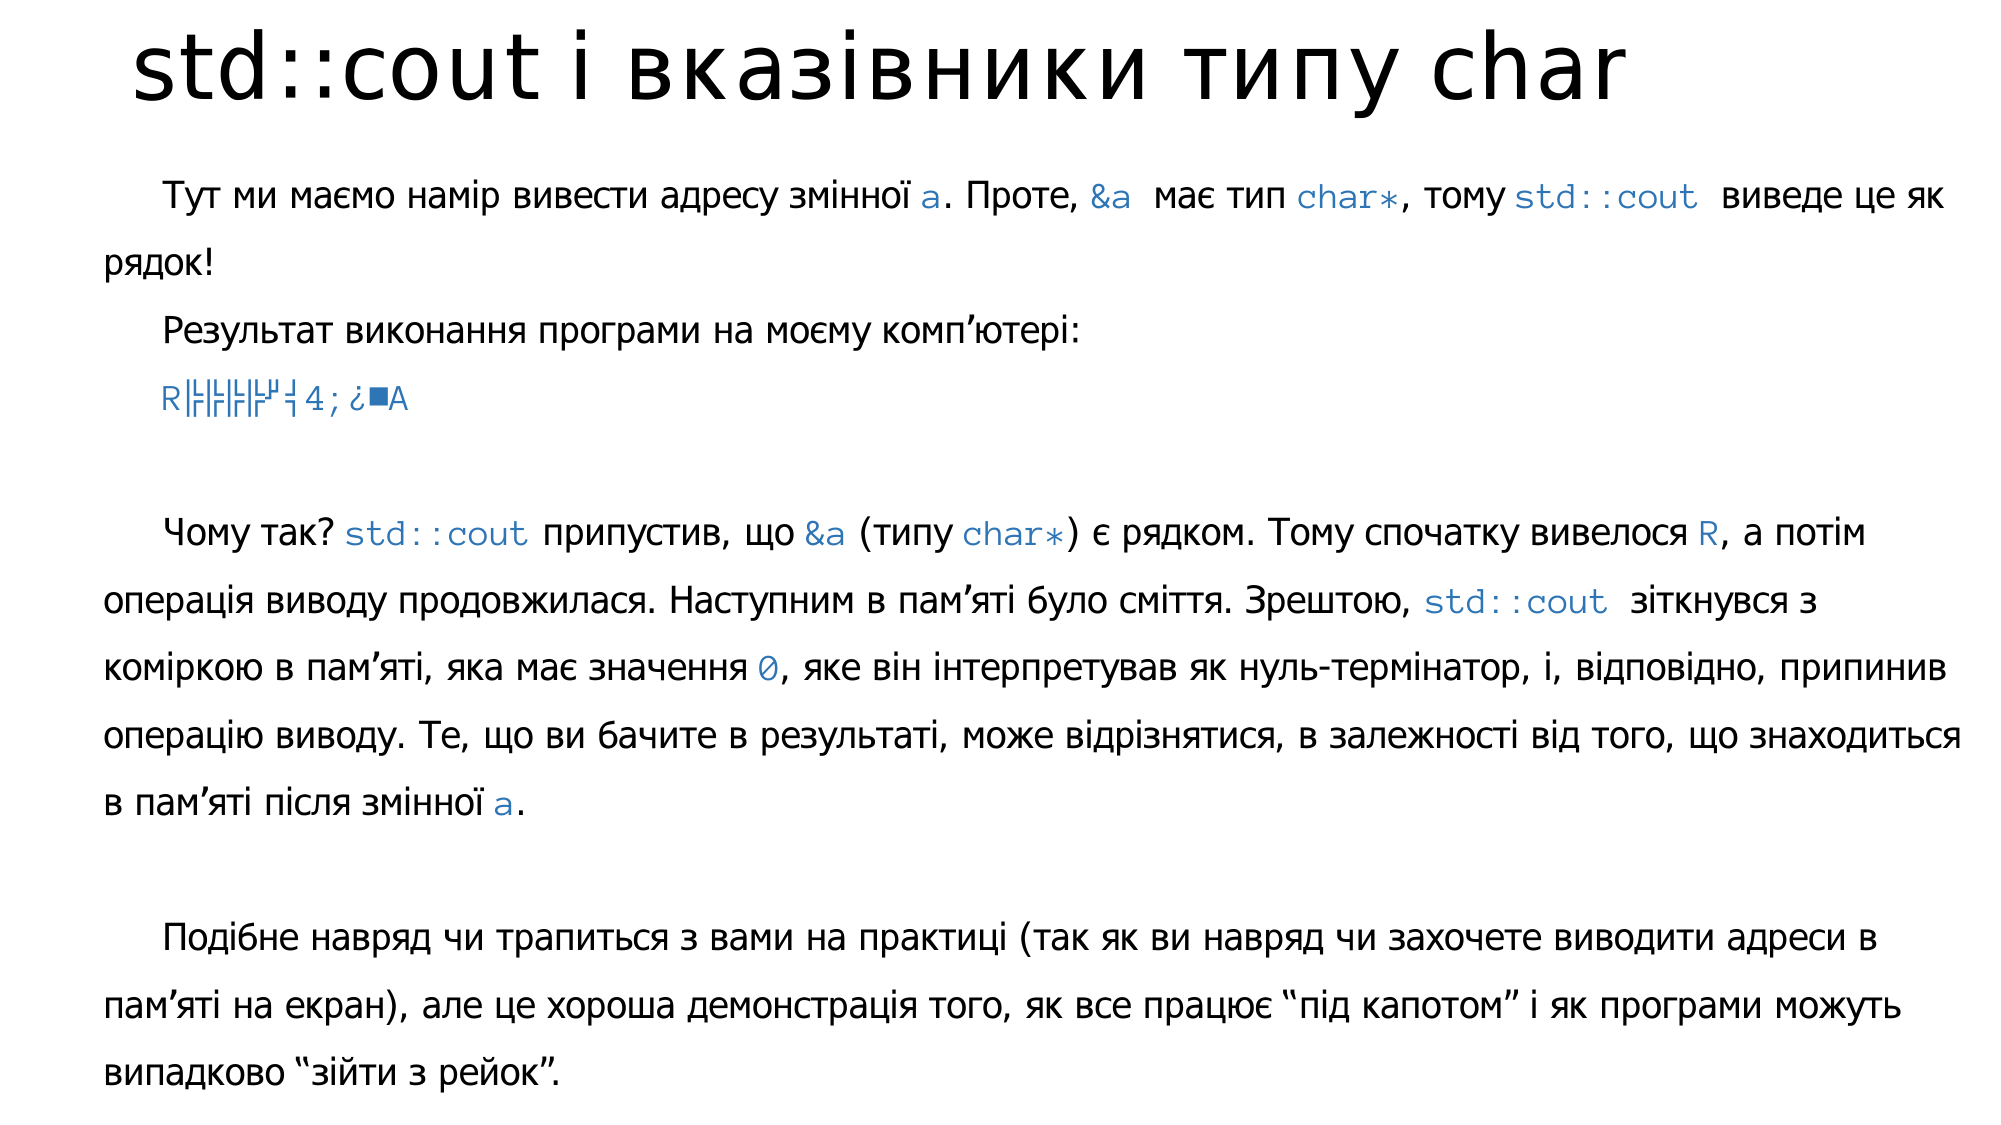

# std::cout і вказівники типу char
Тут ми маємо намір вивести адресу змінної a. Проте, &a має тип char*, тому std::cout виведе це як рядок!
Результат виконання програми на моєму комп’ютері:
R╠╠╠╠╜╡4;¿■A

Чому так? std::cout припустив, що &a (типу char*) є рядком. Тому спочатку вивелося R, а потім операція виводу продовжилася. Наступним в пам’яті було сміття. Зрештою, std::cout зіткнувся з коміркою в пам’яті, яка має значення 0, яке він інтерпретував як нуль-термінатор, і, відповідно, припинив операцію виводу. Те, що ви бачите в результаті, може відрізнятися, в залежності від того, що знаходиться в пам’яті після змінної a.

Подібне навряд чи трапиться з вами на практиці (так як ви навряд чи захочете виводити адреси в пам’яті на екран), але це хороша демонстрація того, як все працює “під капотом” і як програми можуть випадково “зійти з рейок”.